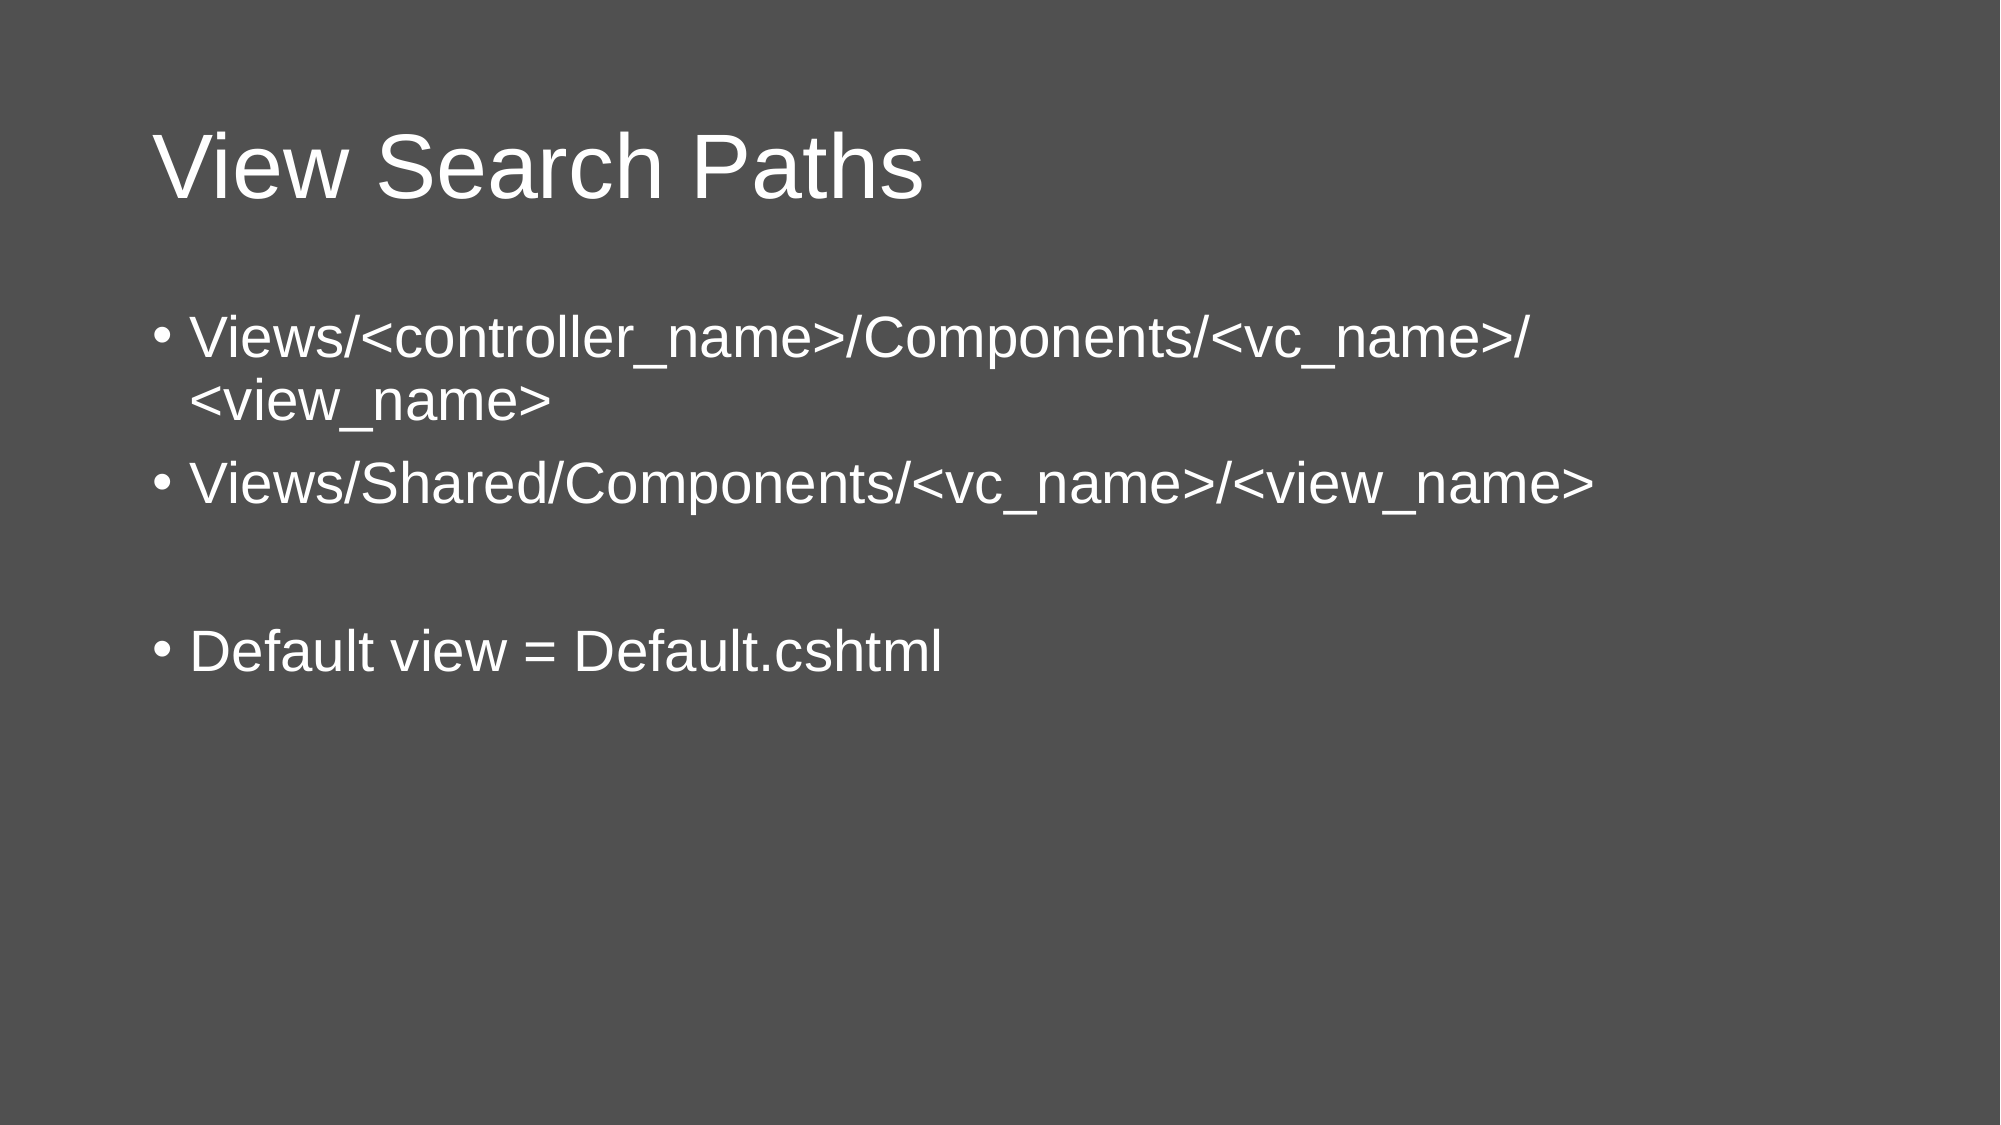

# View Search Paths
Views/<controller_name>/Components/<vc_name>/<view_name>
Views/Shared/Components/<vc_name>/<view_name>

Default view = Default.cshtml